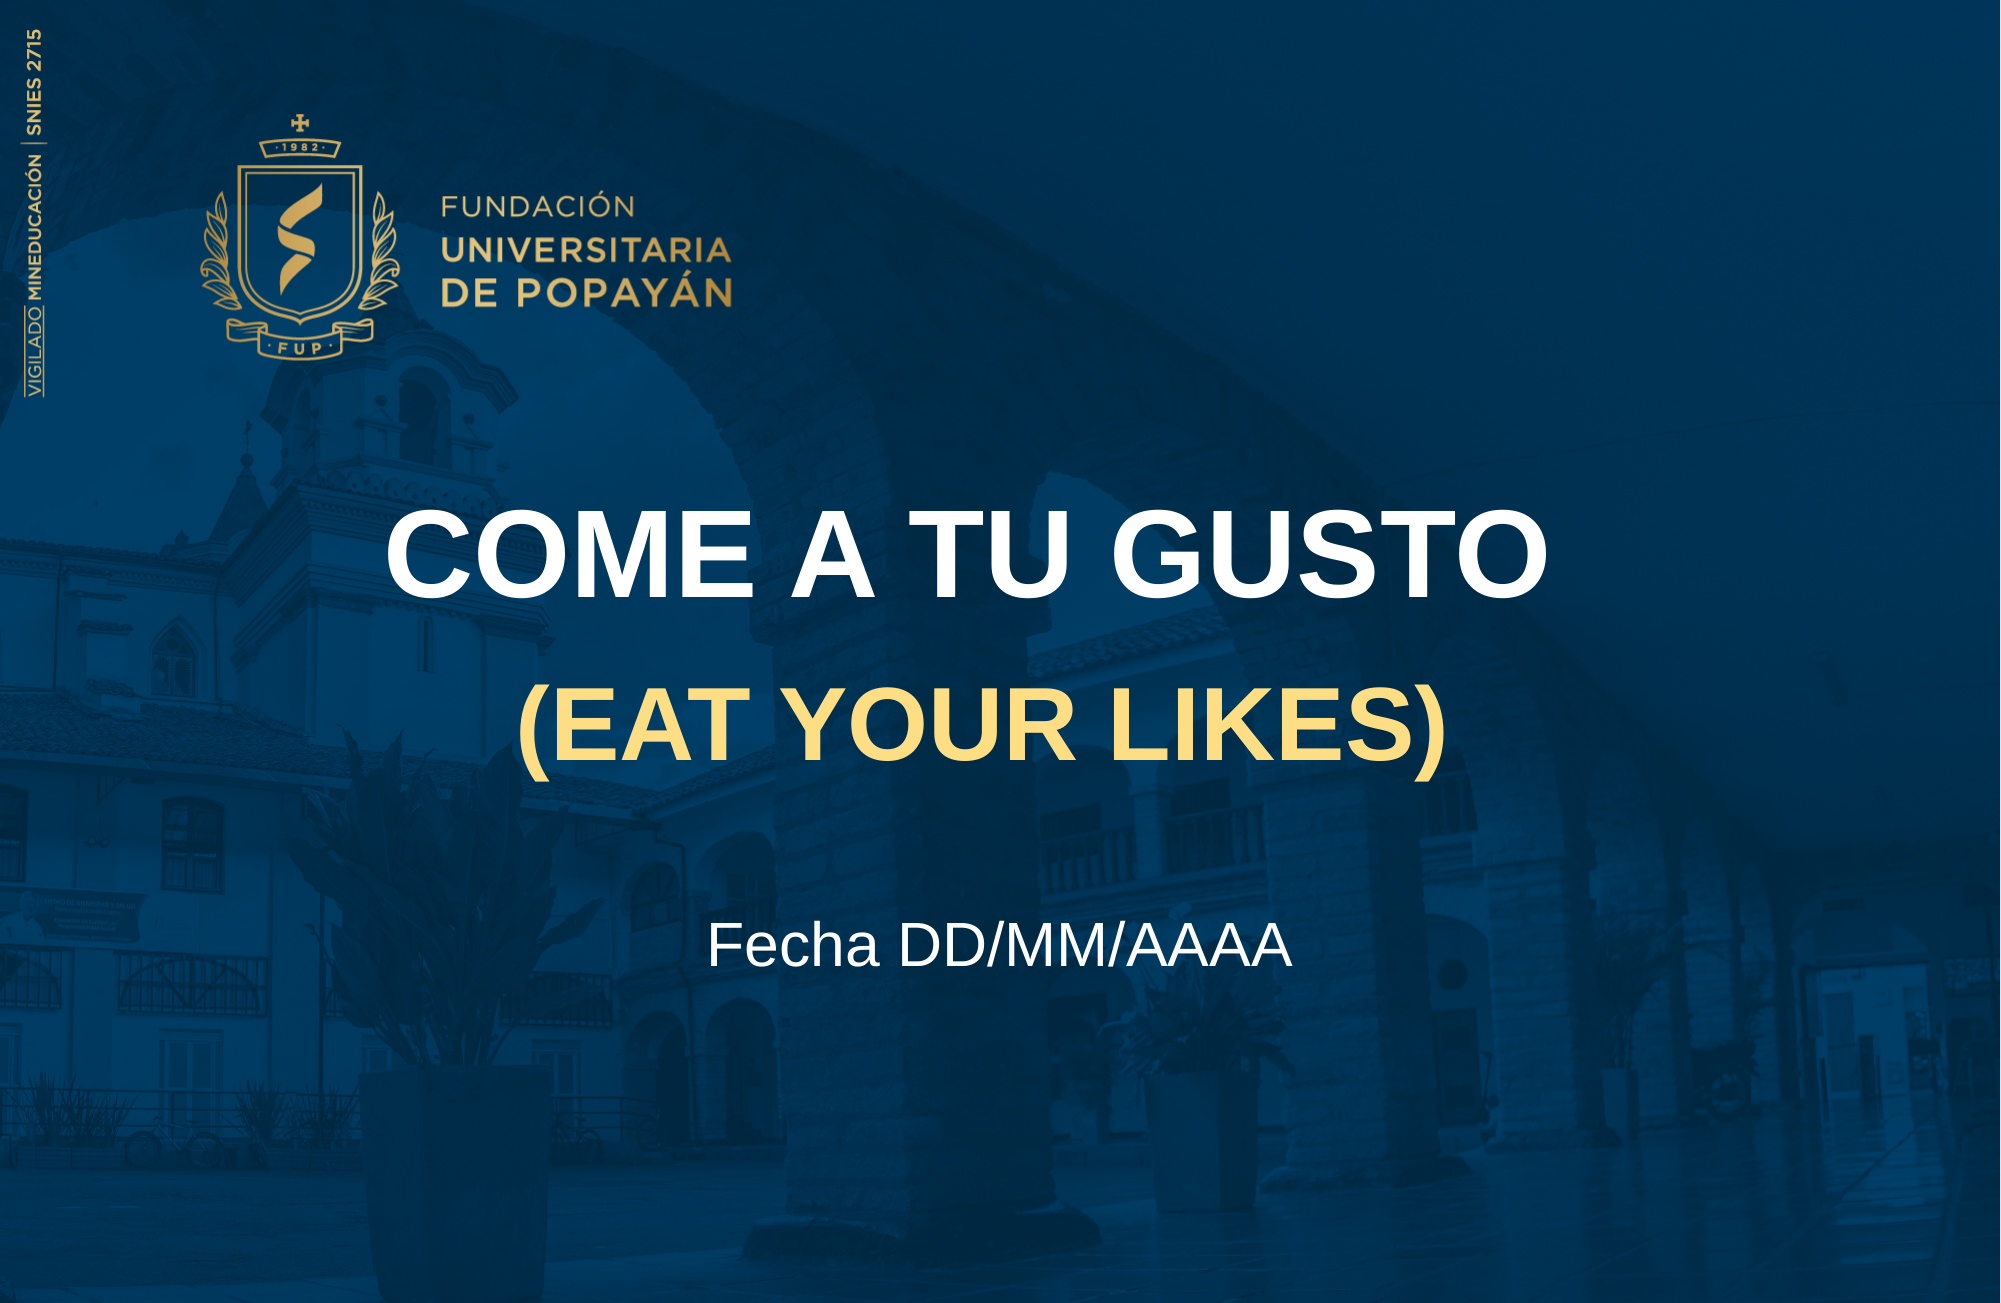

# COME A TU GUSTO
(EAT YOUR LIKES)
Fecha DD/MM/AAAA